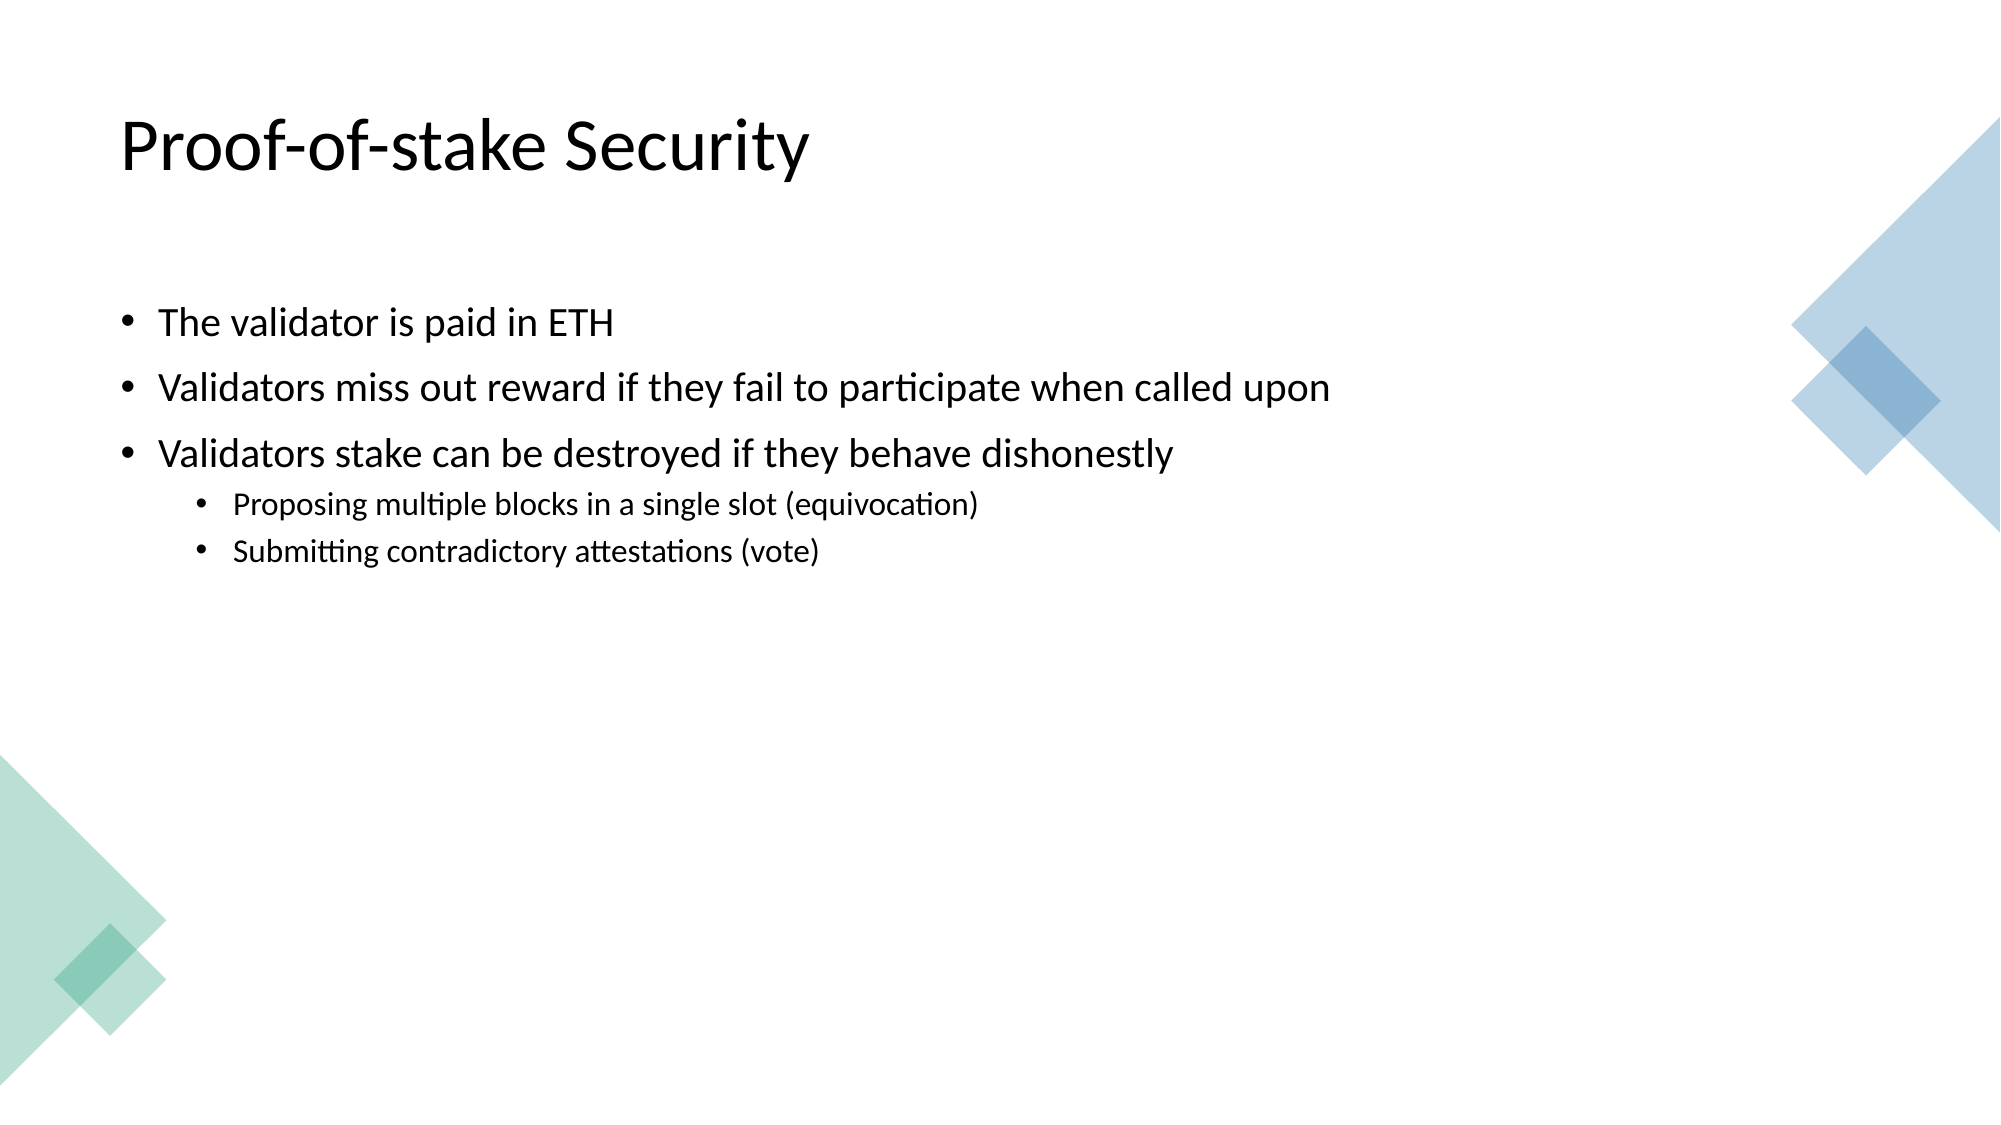

# Proof-of-stake Security

The validator is paid in ETH
Validators miss out reward if they fail to participate when called upon
Validators stake can be destroyed if they behave dishonestly
Proposing multiple blocks in a single slot (equivocation)
Submitting contradictory attestations (vote)